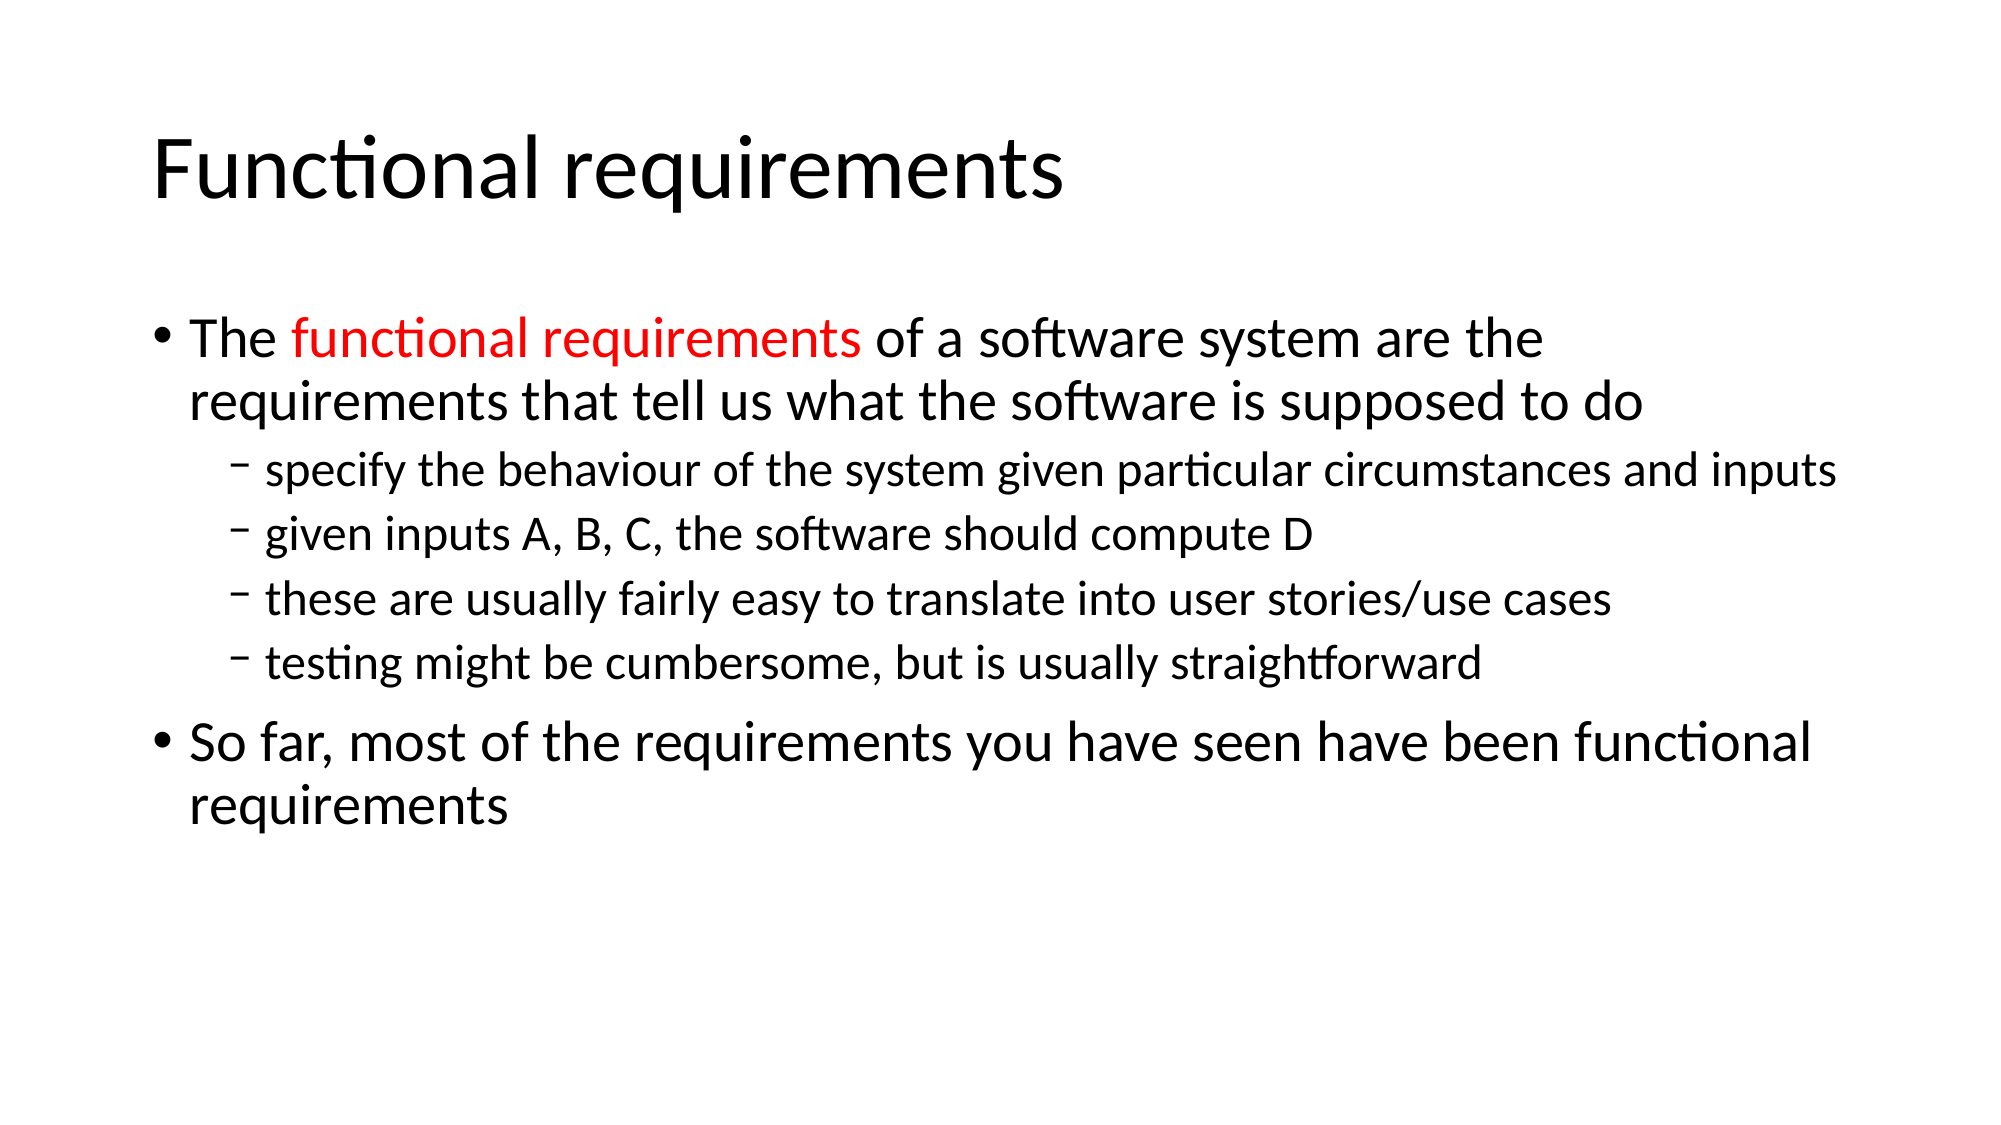

# Functional requirements
The functional requirements of a software system are the requirements that tell us what the software is supposed to do
specify the behaviour of the system given particular circumstances and inputs
given inputs A, B, C, the software should compute D
these are usually fairly easy to translate into user stories/use cases
testing might be cumbersome, but is usually straightforward
So far, most of the requirements you have seen have been functional requirements